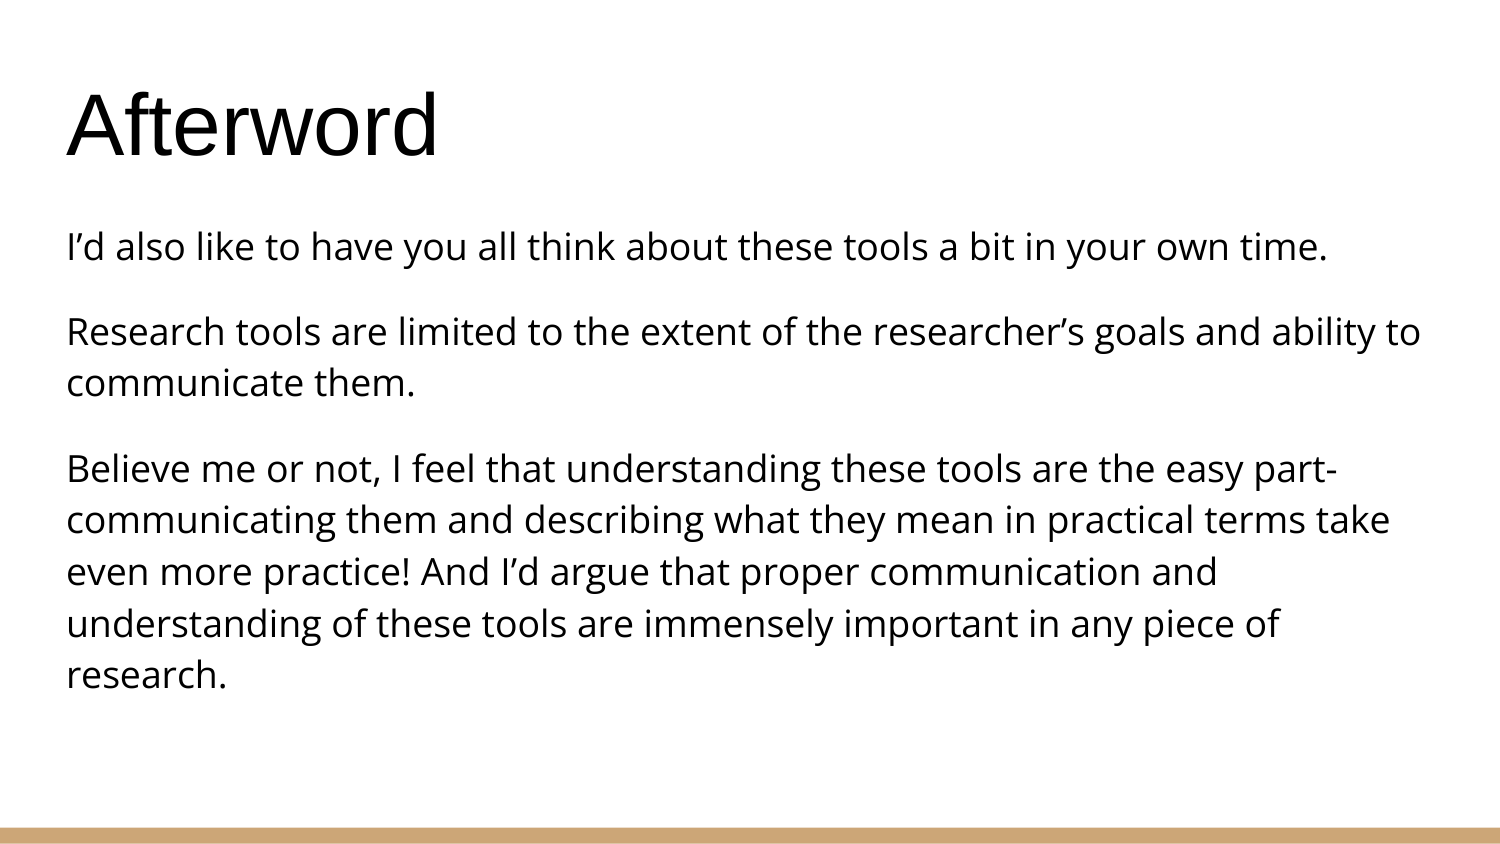

# Afterword
I’d also like to have you all think about these tools a bit in your own time.
Research tools are limited to the extent of the researcher’s goals and ability to communicate them.
Believe me or not, I feel that understanding these tools are the easy part- communicating them and describing what they mean in practical terms take even more practice! And I’d argue that proper communication and understanding of these tools are immensely important in any piece of research.